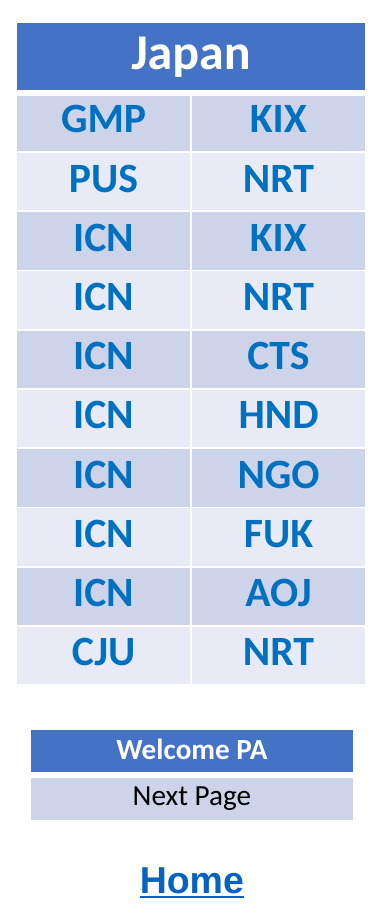

| Japan |  |
| --- | --- |
| GMP | KIX |
| PUS | NRT |
| ICN | KIX |
| ICN | NRT |
| ICN | CTS |
| ICN | HND |
| ICN | NGO |
| ICN | FUK |
| ICN | AOJ |
| CJU | NRT |
| Welcome PA |
| --- |
| Next Page |
Home